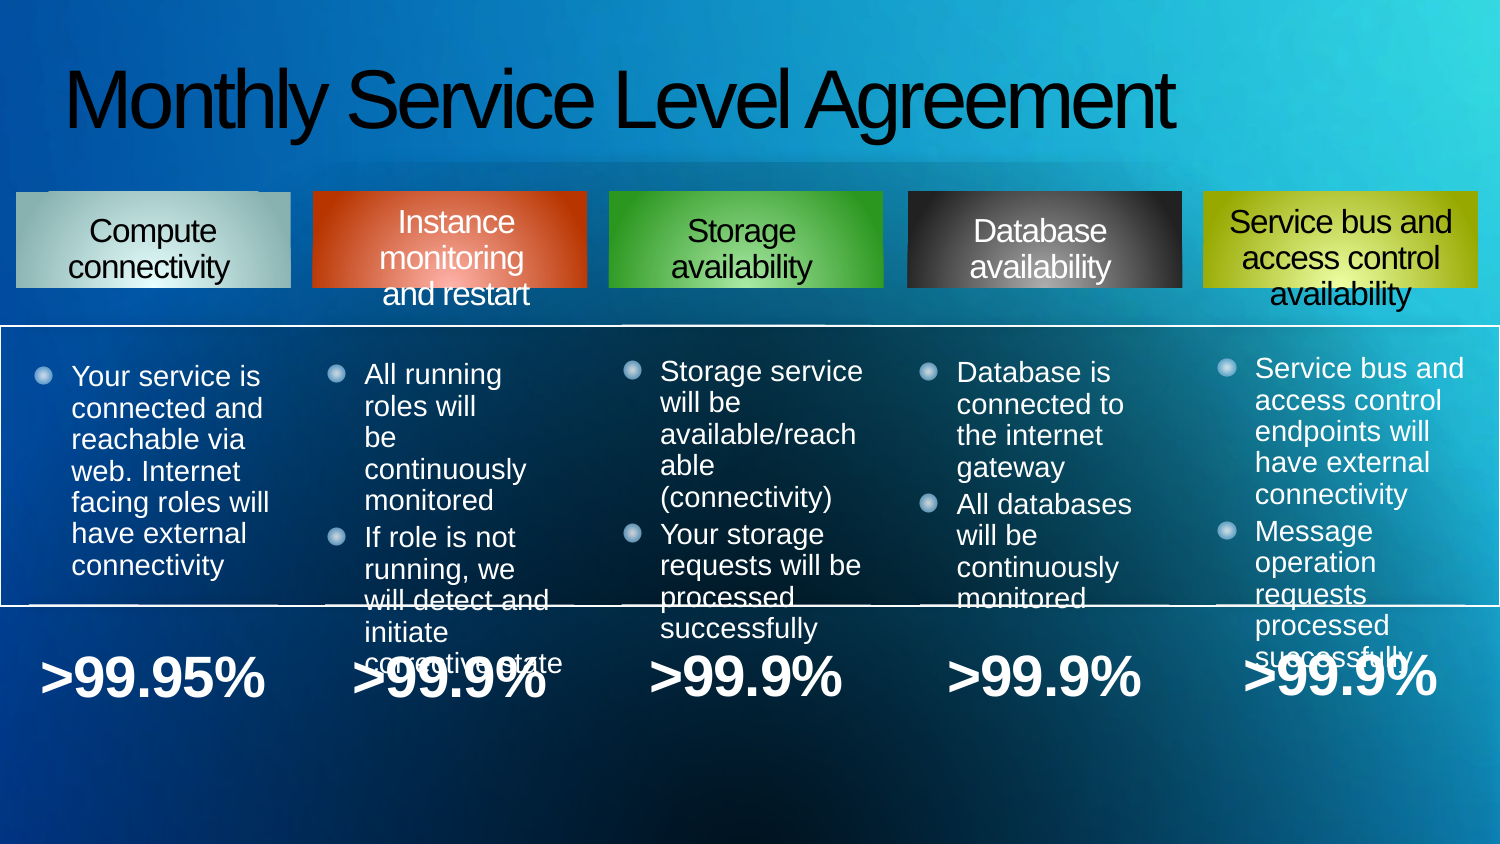

# Monthly Service Level Agreement

Instance monitoring
and restart

All running roles will
be continuously monitored
If role is not running, we will detect and initiate corrective state
>99.9%

Database
availability

Database is connected to the internet gateway
All databases will be continuously monitored
>99.9%

Service bus and access control availability

Service bus and access control endpoints will have external connectivity
Message operation requests processed successfully
>99.9%

Storage
availability

Storage service will be available/reachable (connectivity)
Your storage requests will be processed successfully
>99.9%

Compute
connectivity

Your service is connected and reachable via web. Internet facing roles will have external connectivity
>99.95%